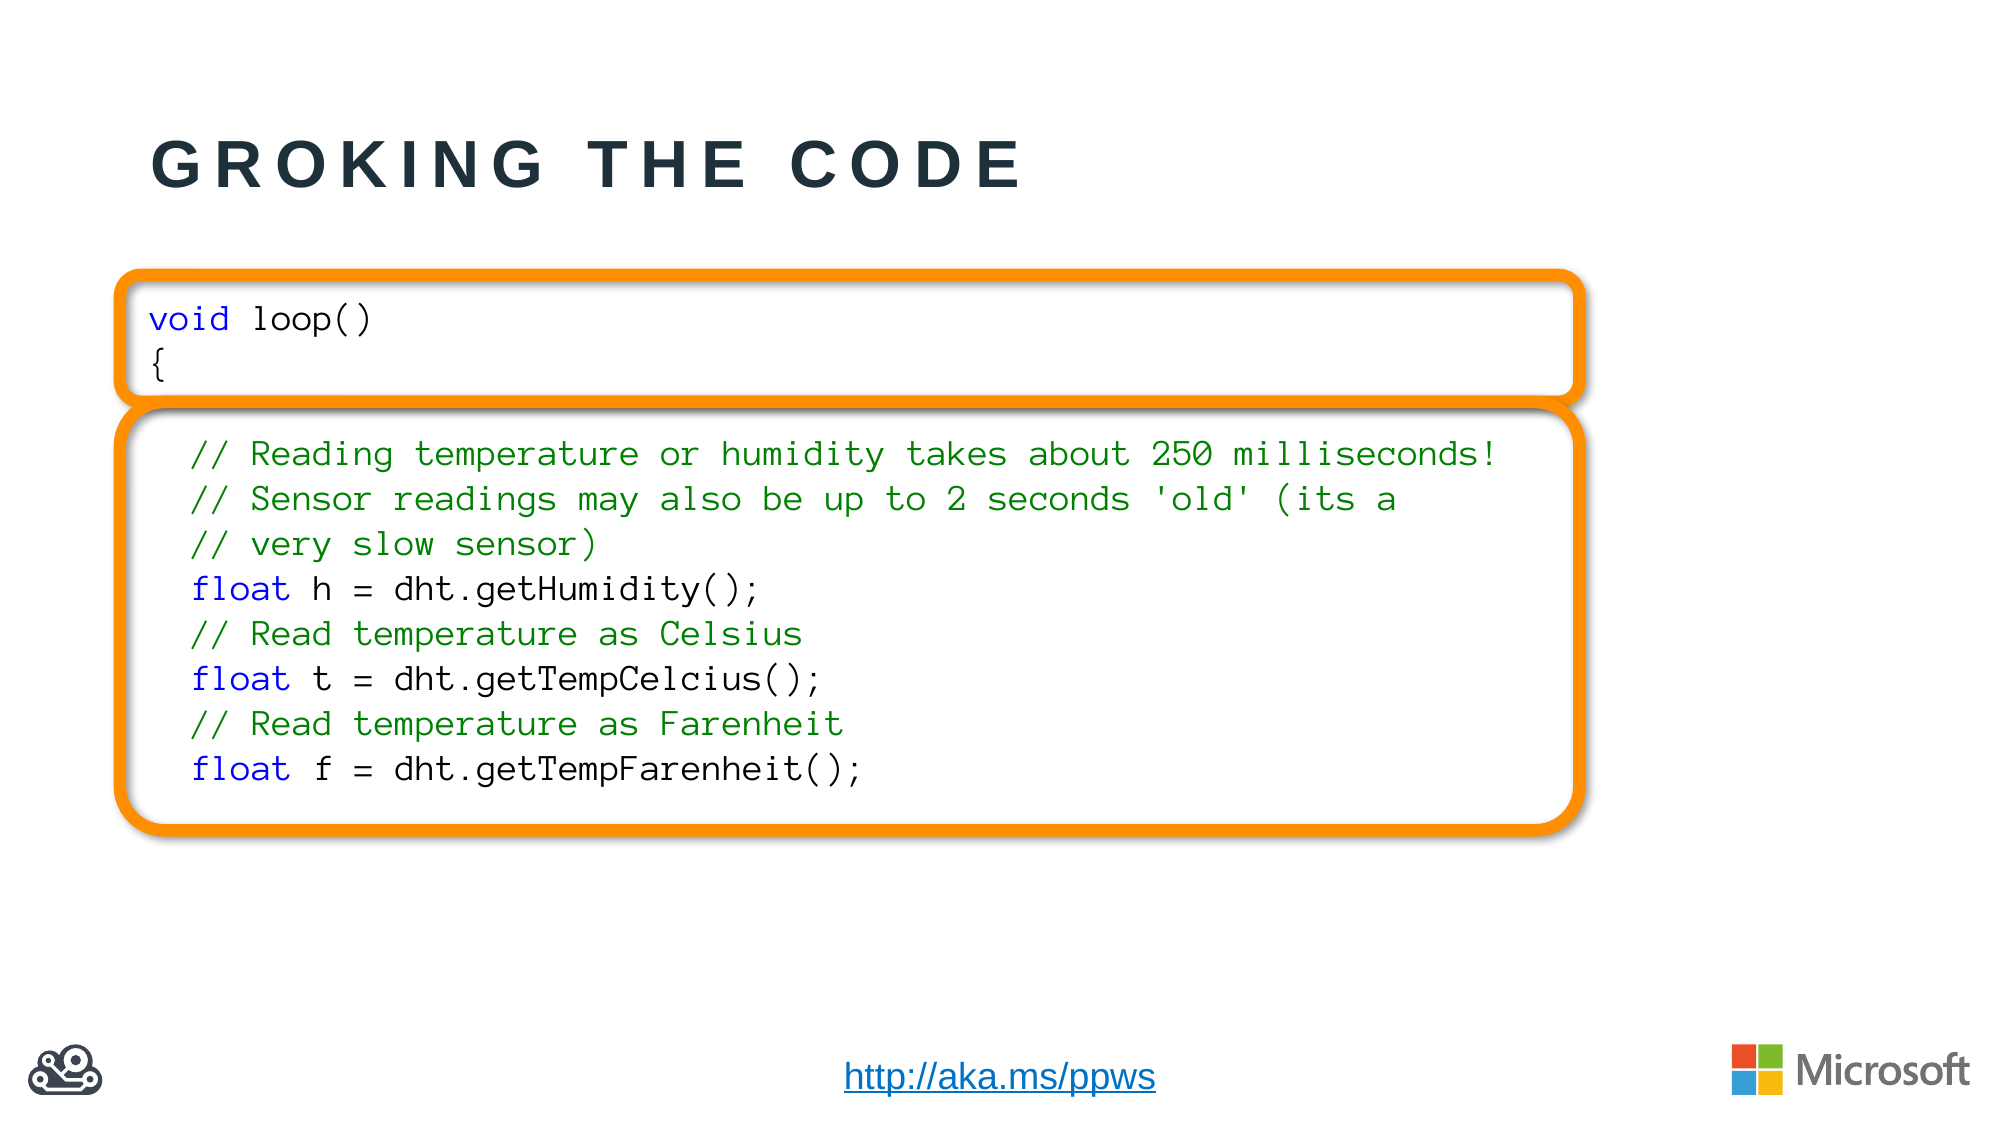

# Groking the code

void loop()
{

  // Reading temperature or humidity takes about 250 milliseconds!
  // Sensor readings may also be up to 2 seconds 'old' (its a
  // very slow sensor)
  float h = dht.getHumidity();
  // Read temperature as Celsius
  float t = dht.getTempCelcius();
  // Read temperature as Farenheit
  float f = dht.getTempFarenheit();